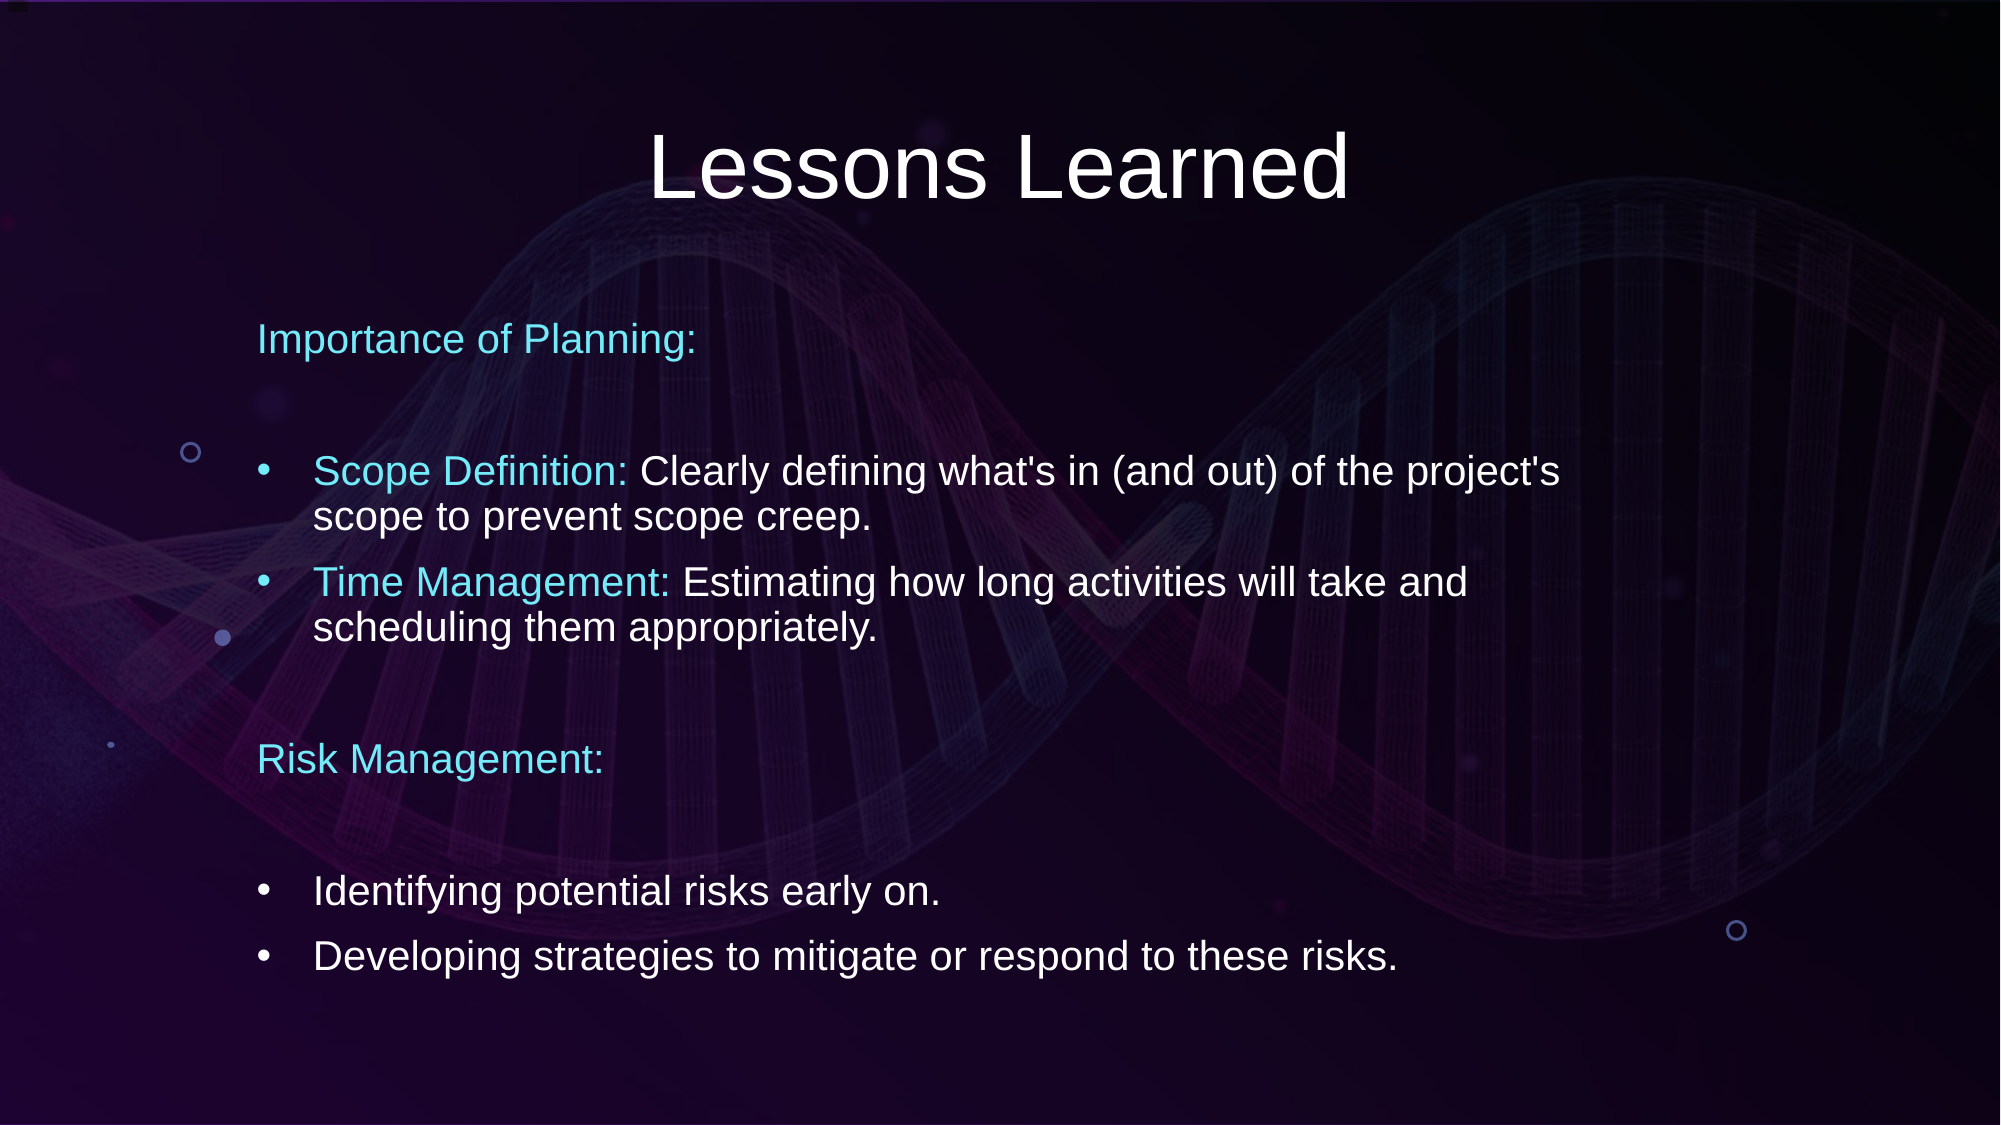

# Lessons Learned
Importance of Planning:

Scope Definition: Clearly defining what's in (and out) of the project's scope to prevent scope creep.
Time Management: Estimating how long activities will take and scheduling them appropriately.

Risk Management:

Identifying potential risks early on.
Developing strategies to mitigate or respond to these risks.